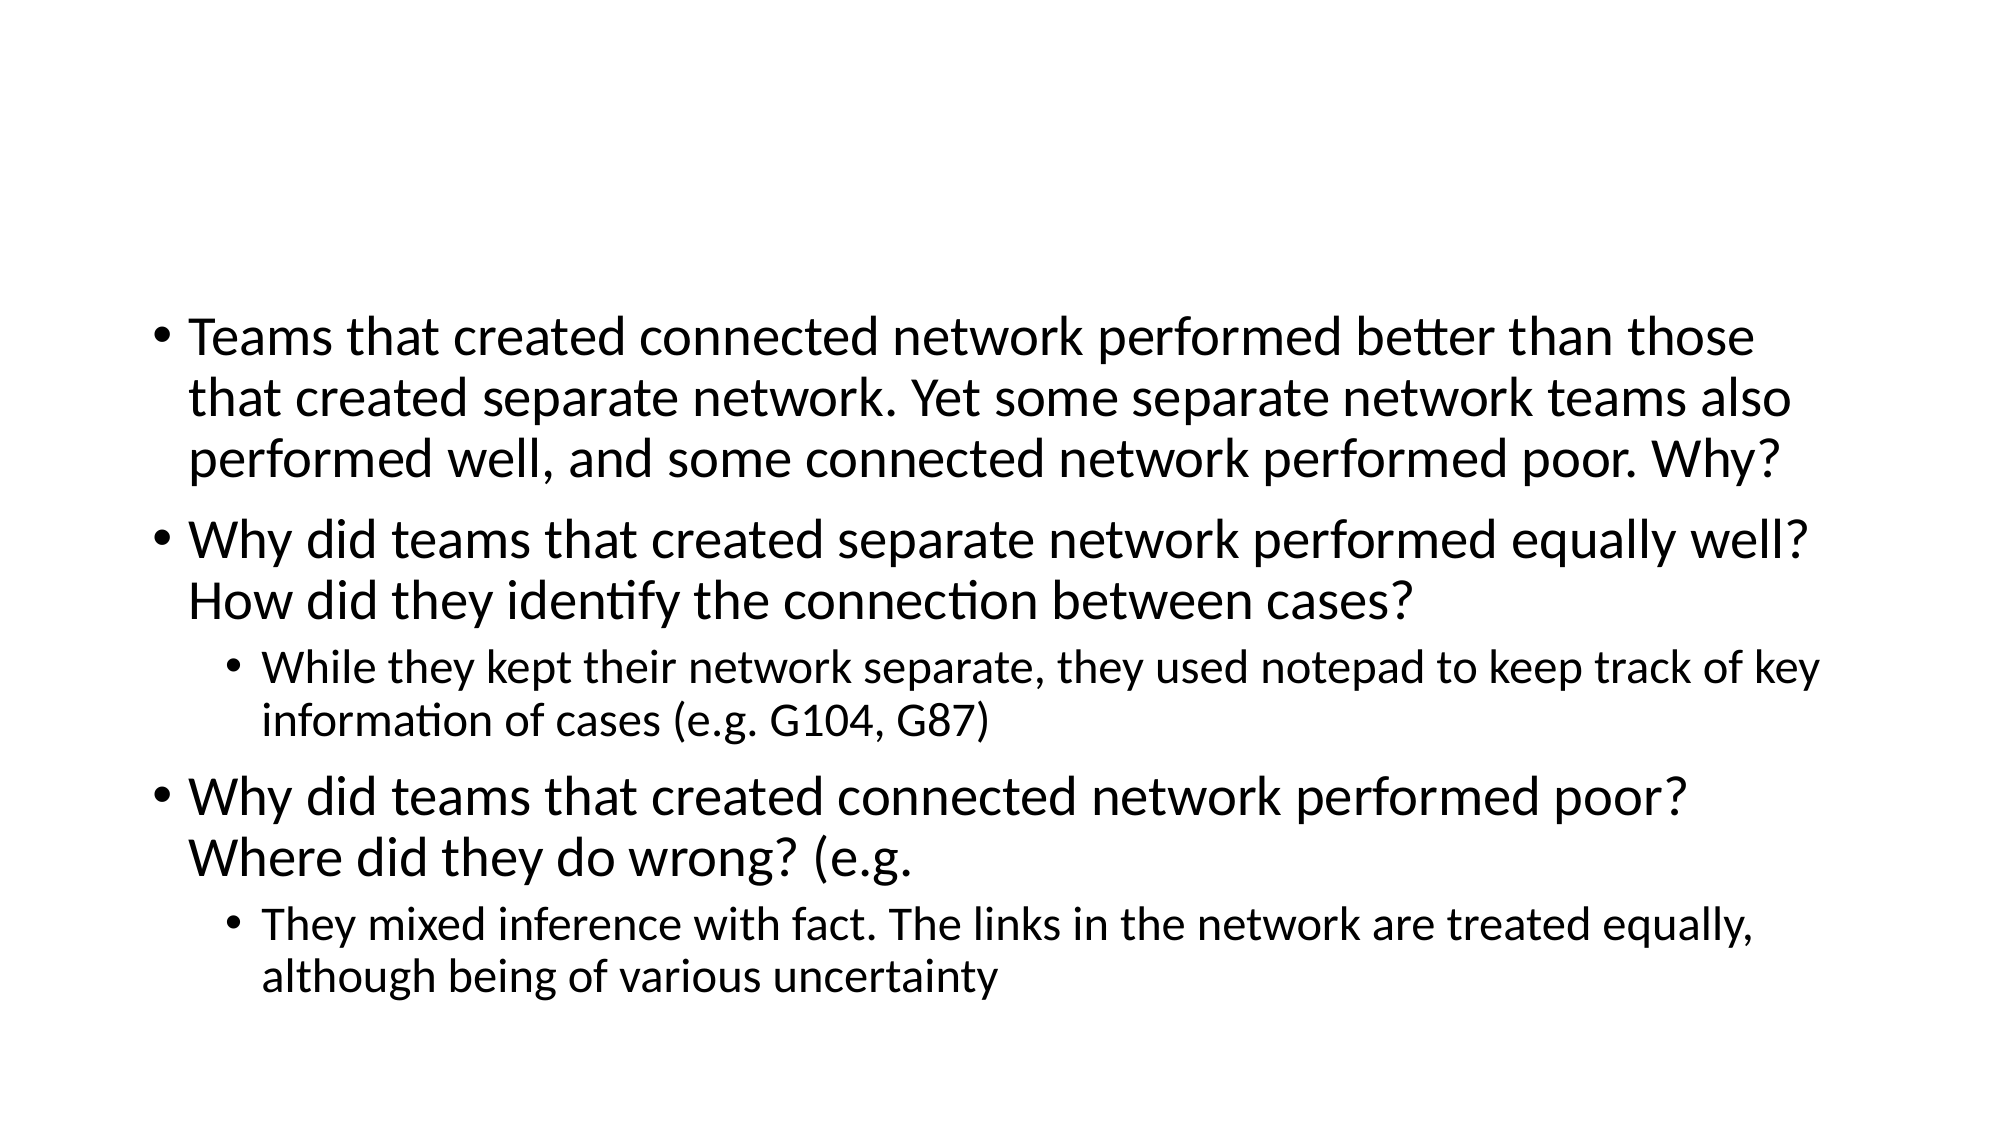

#
Teams that created connected network performed better than those that created separate network. Yet some separate network teams also performed well, and some connected network performed poor. Why?
Why did teams that created separate network performed equally well? How did they identify the connection between cases?
While they kept their network separate, they used notepad to keep track of key information of cases (e.g. G104, G87)
Why did teams that created connected network performed poor? Where did they do wrong? (e.g.
They mixed inference with fact. The links in the network are treated equally, although being of various uncertainty